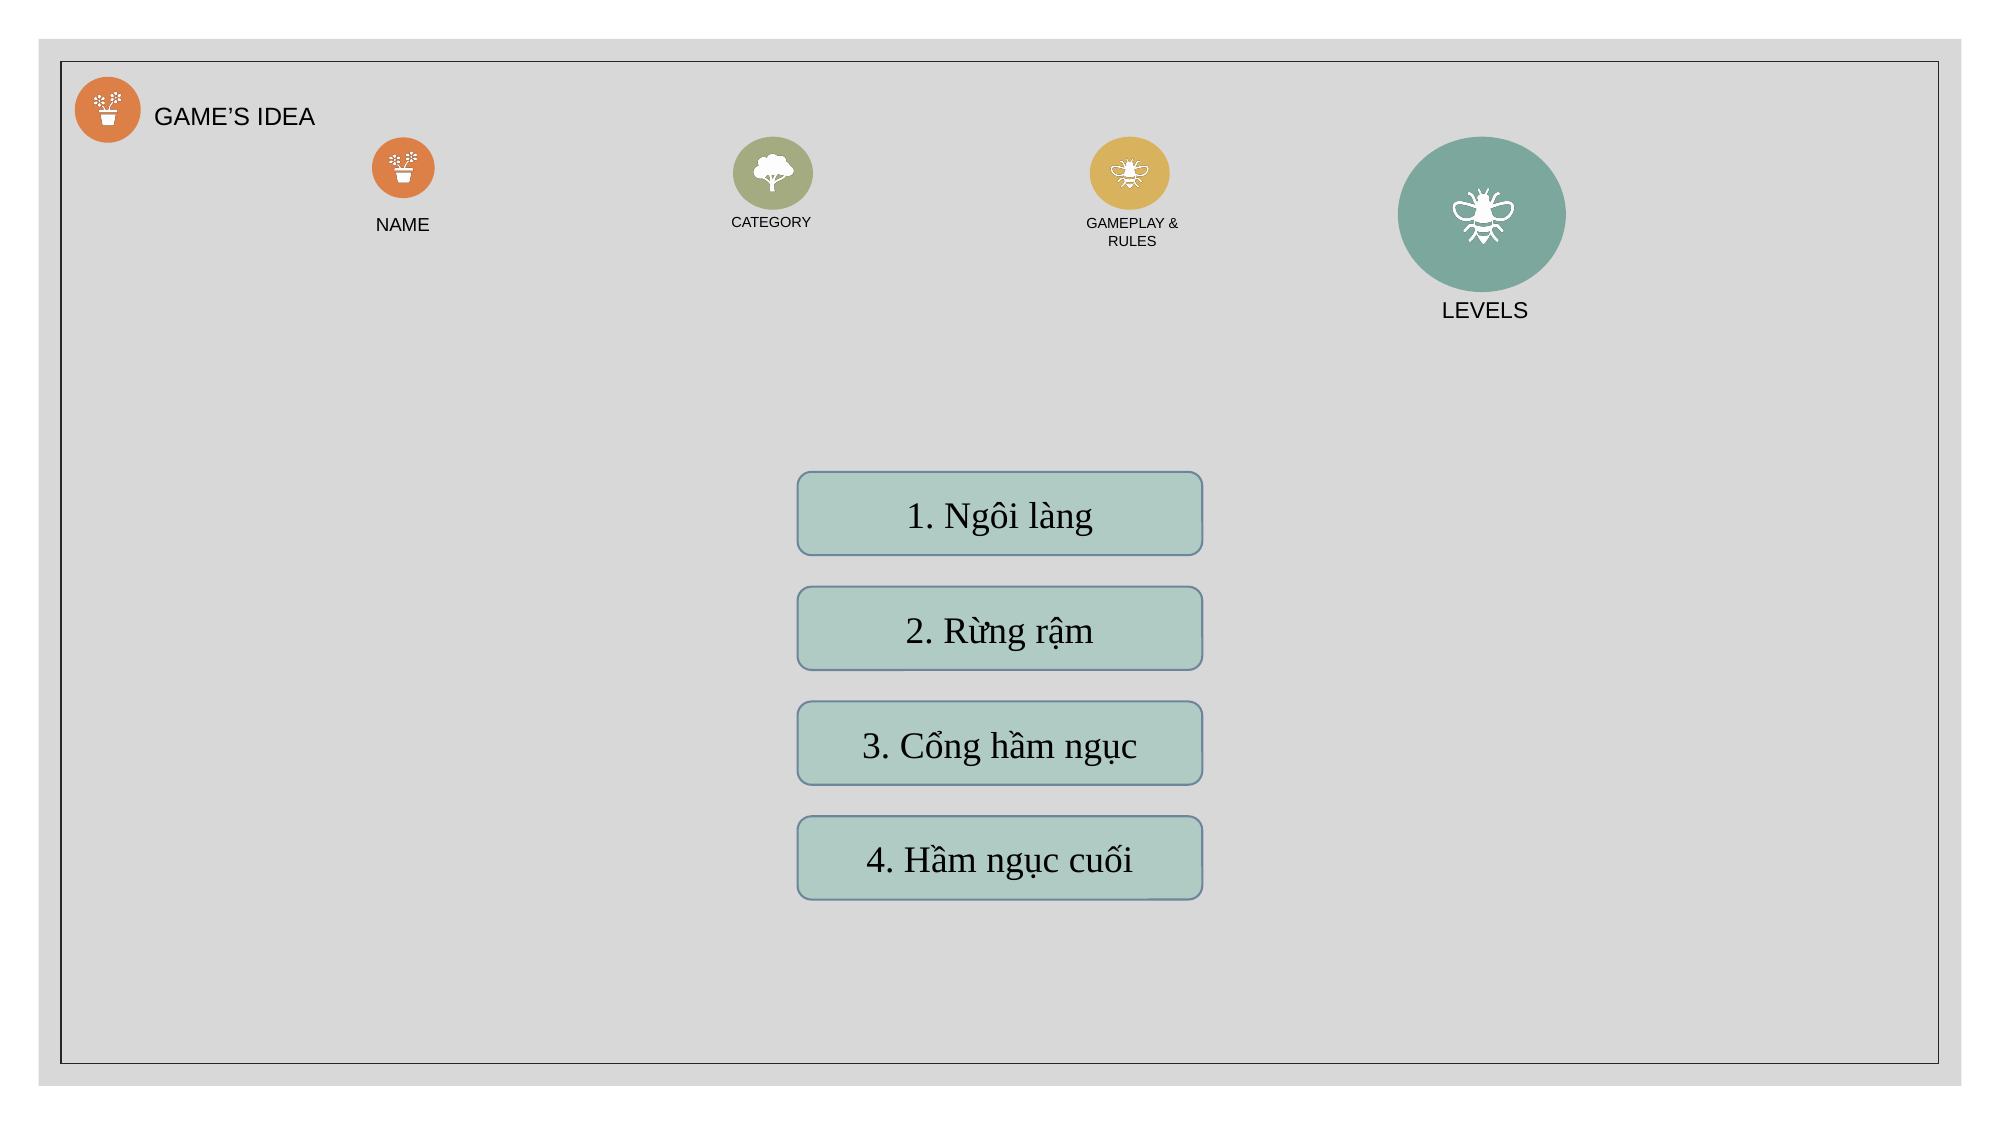

Game’s idea
Name
Category
Gameplay & Rules
Levels
1. Ngôi làng
2. Rừng rậm
3. Cổng hầm ngục
4. Hầm ngục cuối